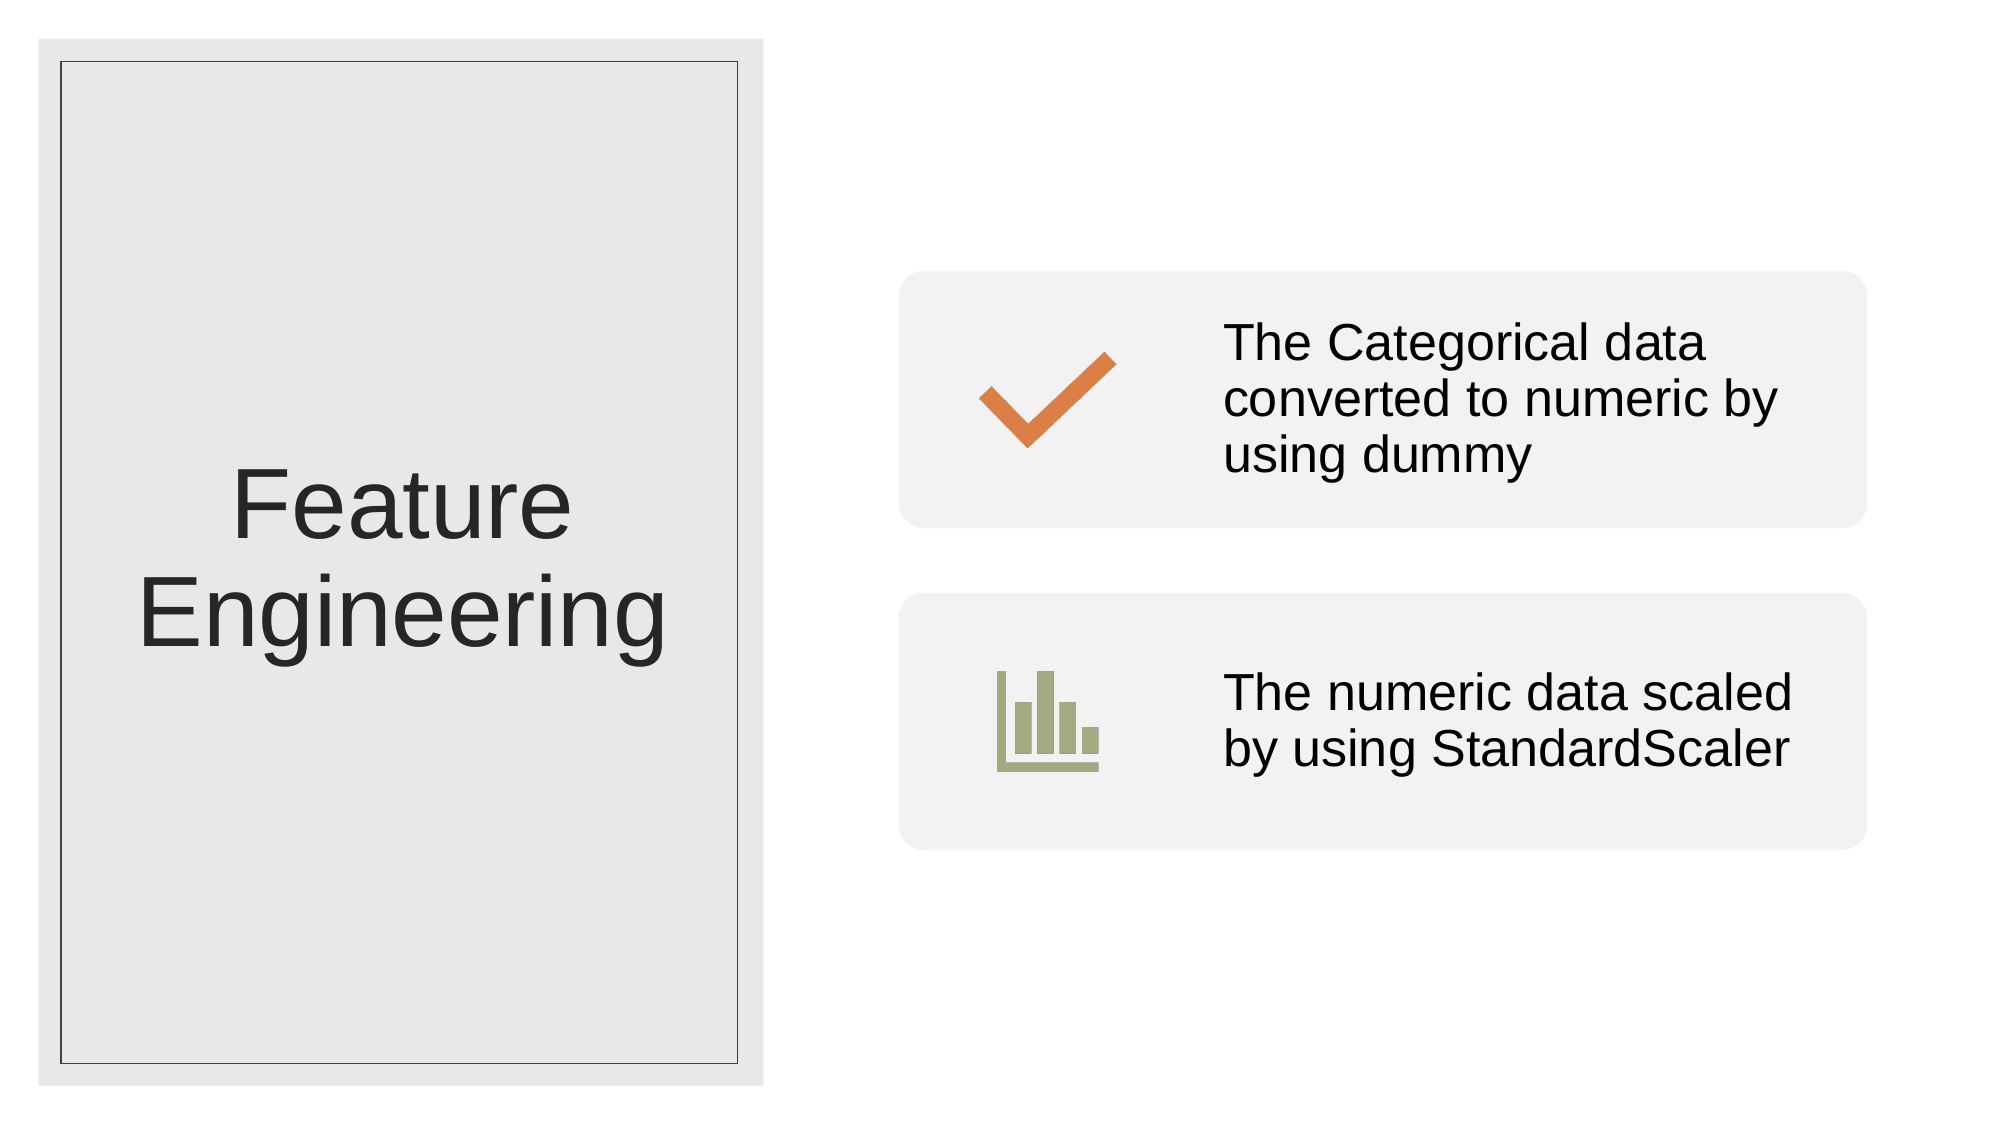

# Feature Engineering
The Categorical data converted to numeric by using dummy
The numeric data scaled by using StandardScaler